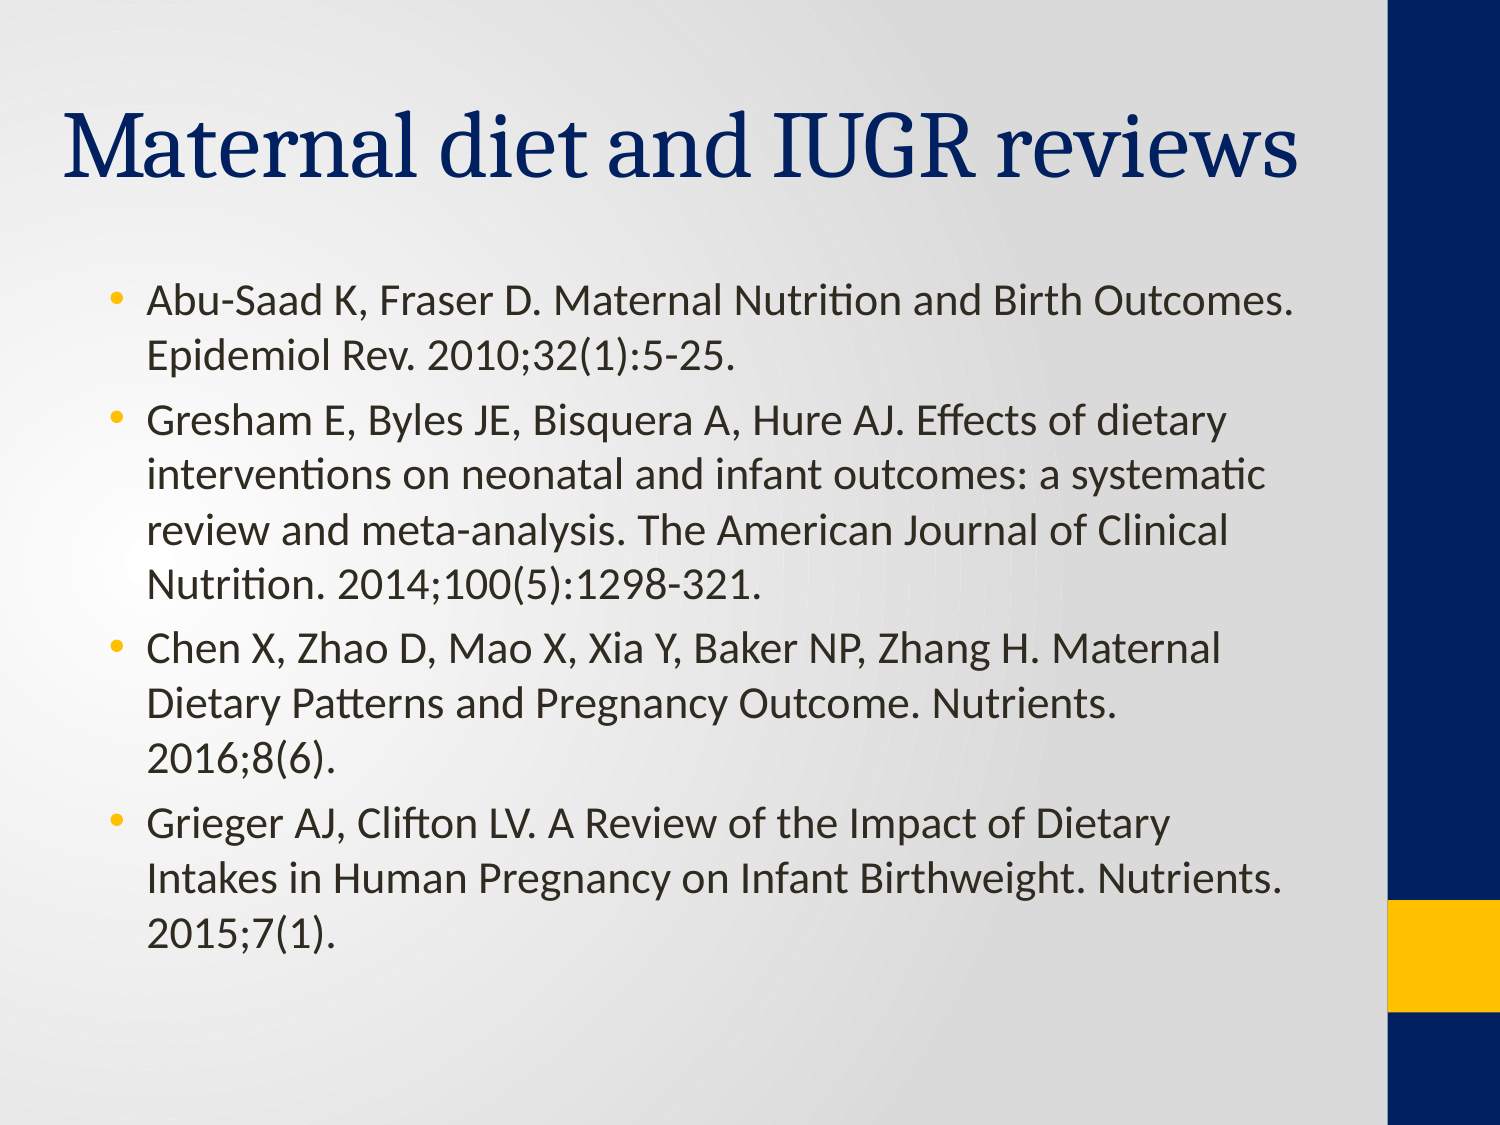

# Maternal diet and IUGR reviews
Abu-Saad K, Fraser D. Maternal Nutrition and Birth Outcomes. Epidemiol Rev. 2010;32(1):5-25.
Gresham E, Byles JE, Bisquera A, Hure AJ. Effects of dietary interventions on neonatal and infant outcomes: a systematic review and meta-analysis. The American Journal of Clinical Nutrition. 2014;100(5):1298-321.
Chen X, Zhao D, Mao X, Xia Y, Baker NP, Zhang H. Maternal Dietary Patterns and Pregnancy Outcome. Nutrients. 2016;8(6).
Grieger AJ, Clifton LV. A Review of the Impact of Dietary Intakes in Human Pregnancy on Infant Birthweight. Nutrients. 2015;7(1).